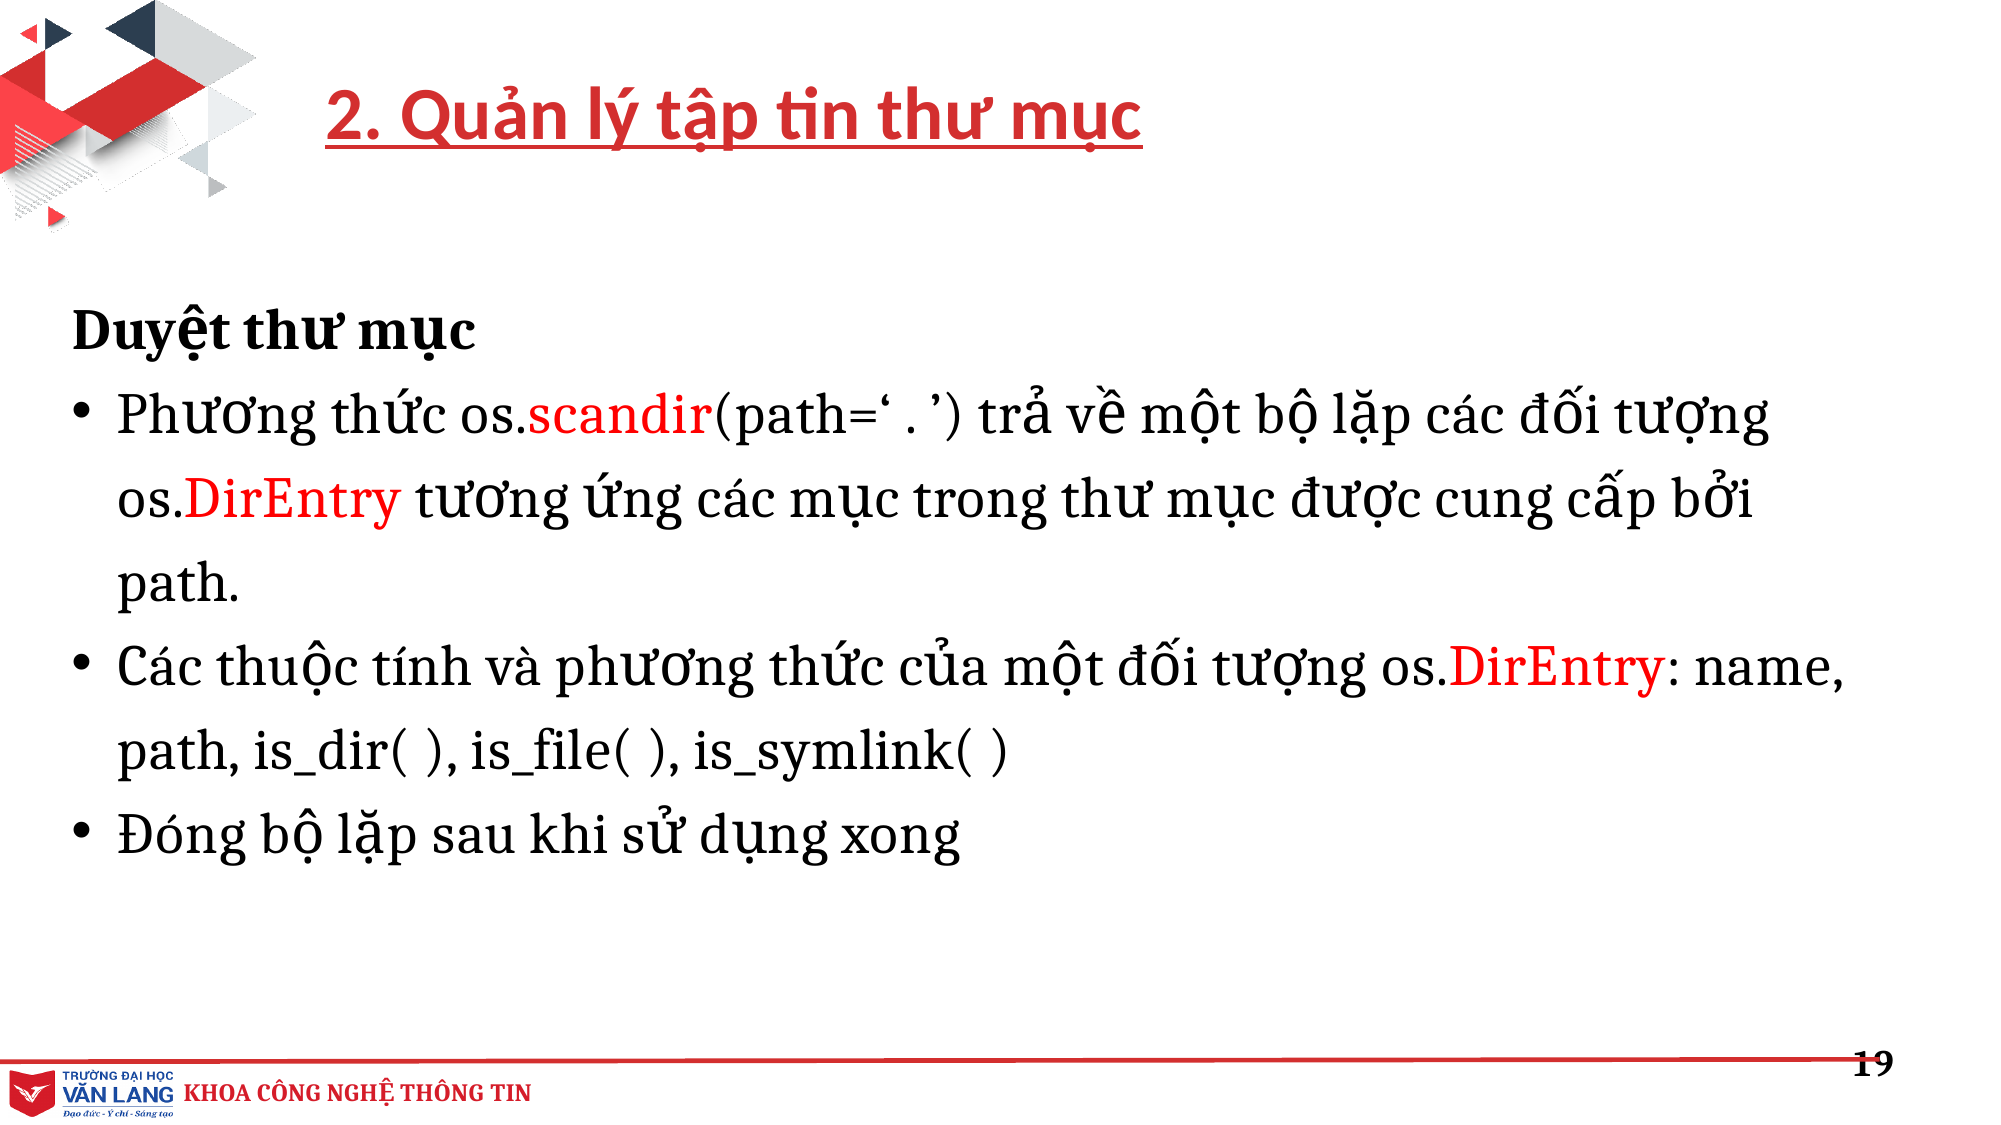

2. Quản lý tập tin thư mục

Duyệt thư mục
Phương thức os.scandir(path=‘ . ’) trả về một bộ lặp các đối tượng os.DirEntry tương ứng các mục trong thư mục được cung cấp bởi path.
Các thuộc tính và phương thức của một đối tượng os.DirEntry: name, path, is_dir( ), is_file( ), is_symlink( )
Đóng bộ lặp sau khi sử dụng xong